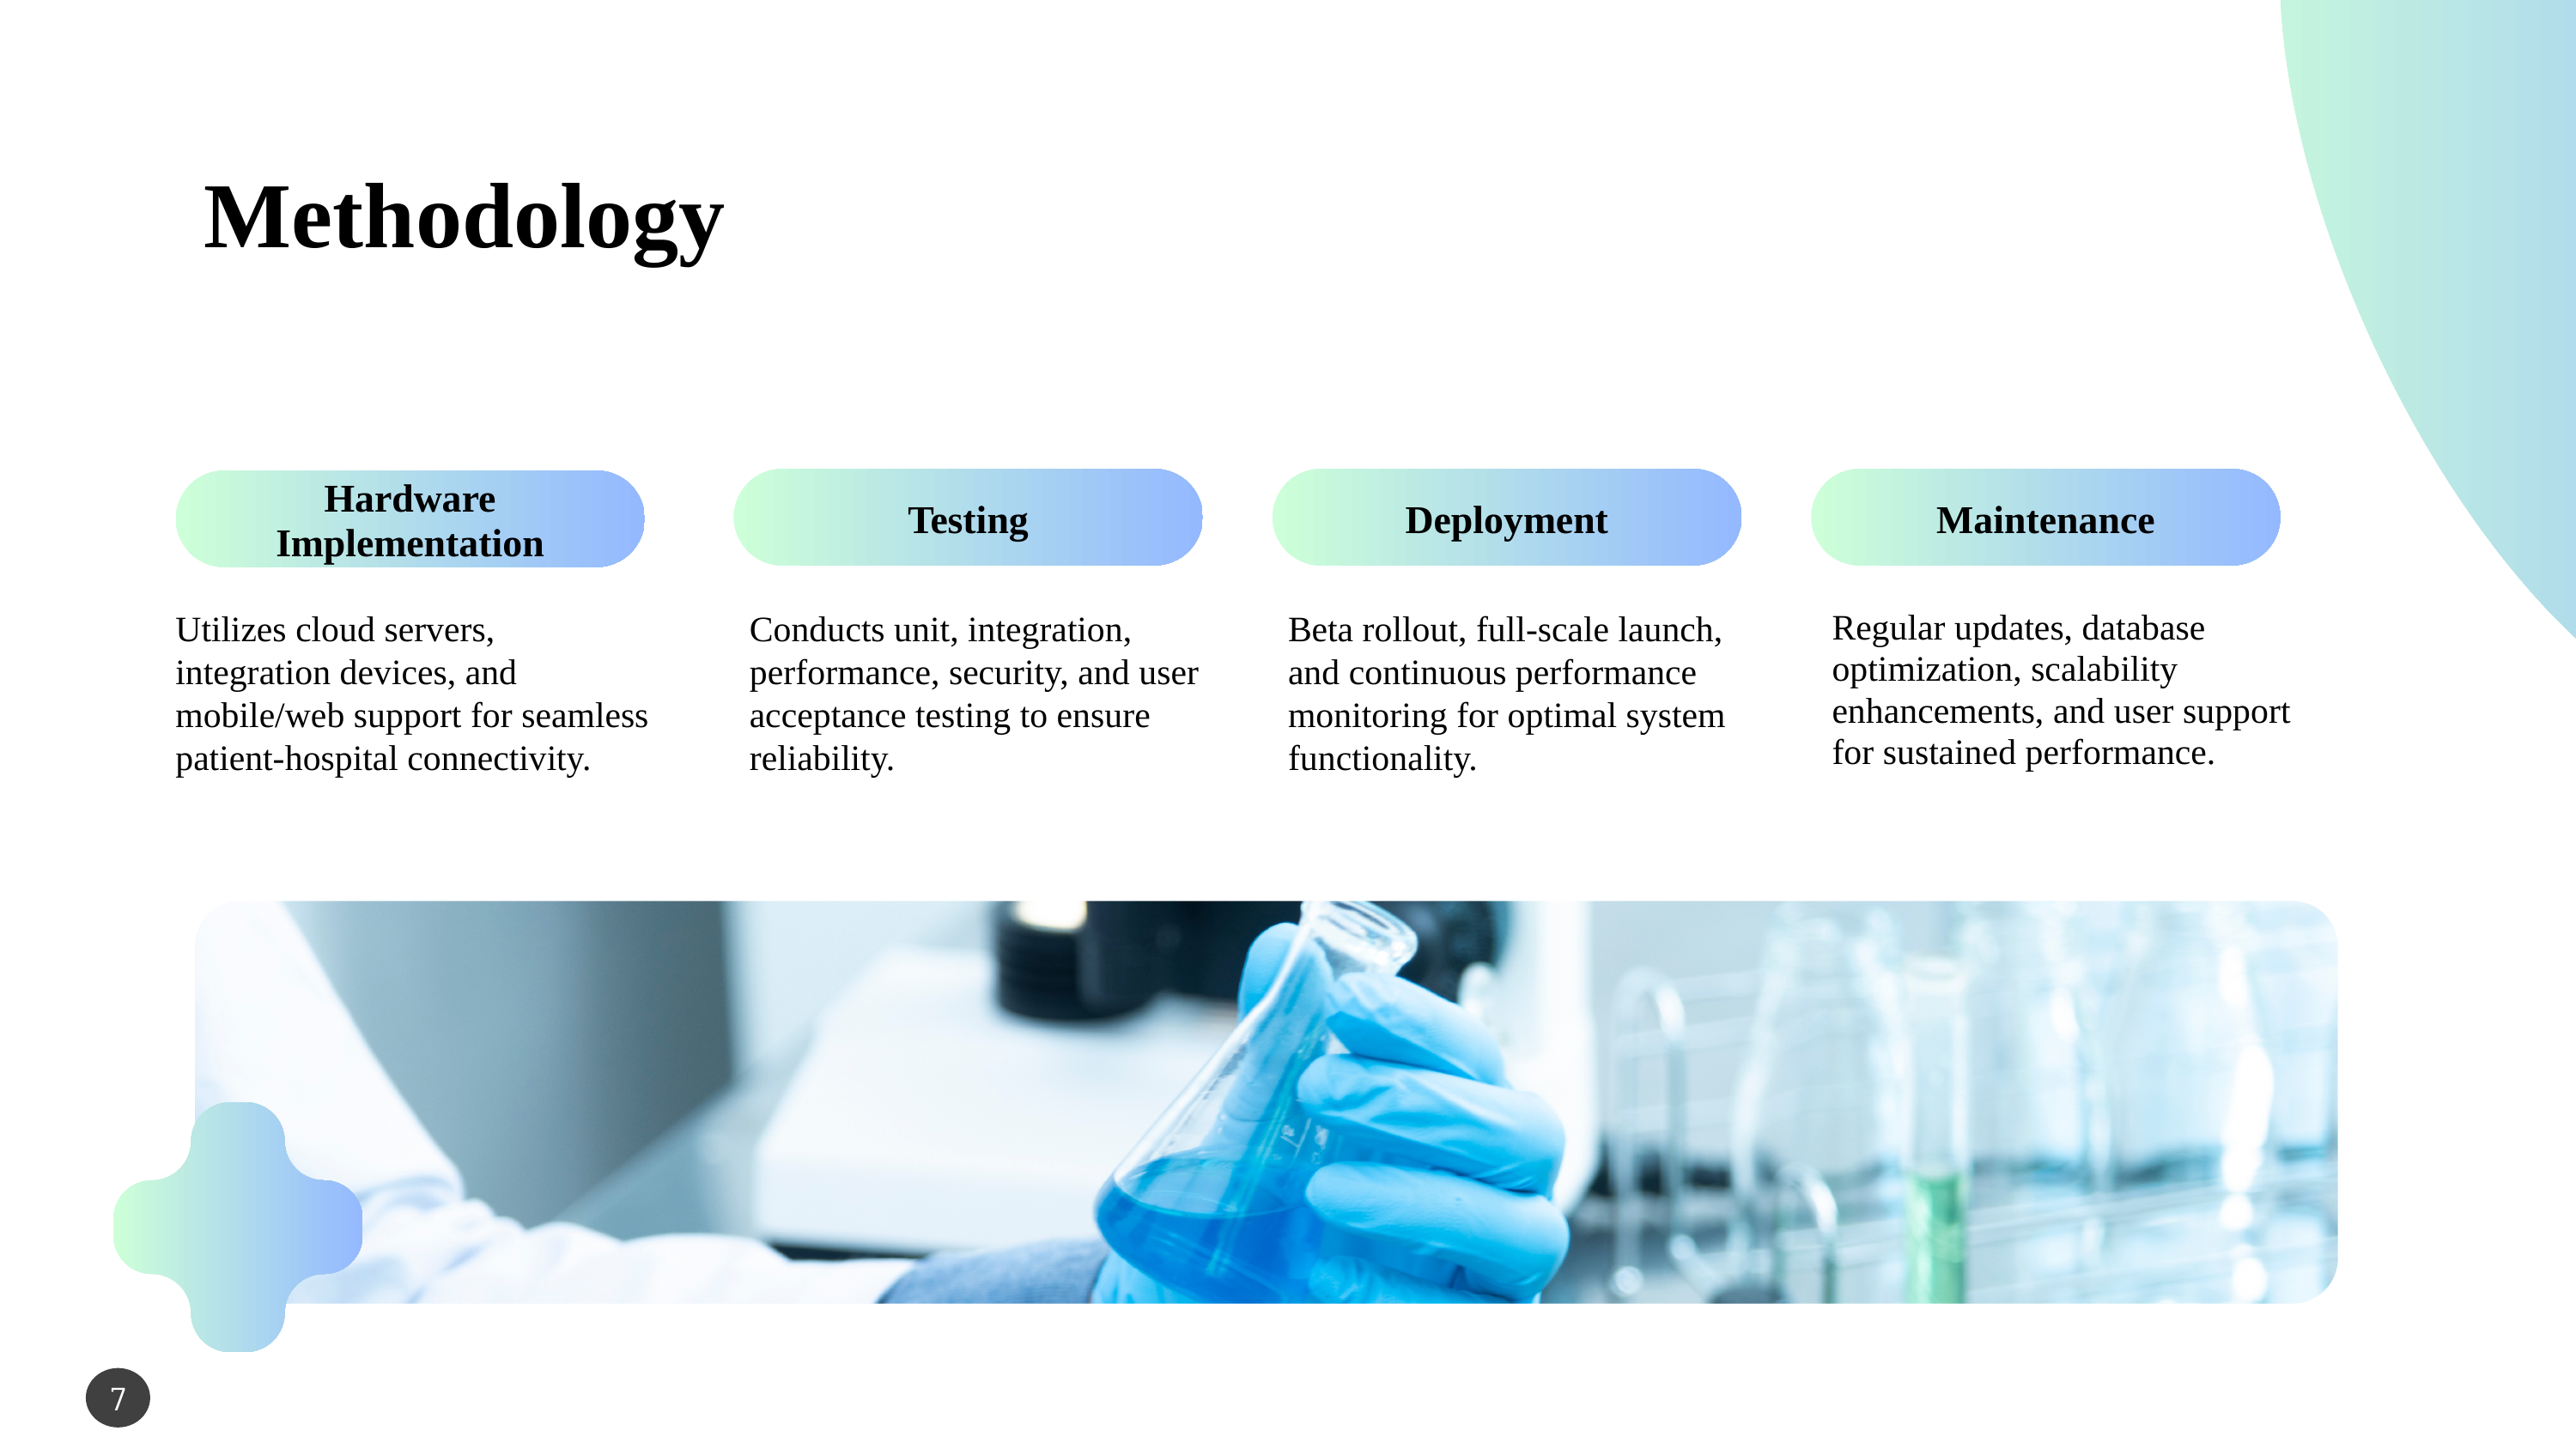

Methodology

Hardware Implementation
Testing
Deployment
Maintenance
Utilizes cloud servers, integration devices, and mobile/web support for seamless patient-hospital connectivity.
Conducts unit, integration, performance, security, and user acceptance testing to ensure reliability.
Beta rollout, full-scale launch, and continuous performance monitoring for optimal system functionality.
Regular updates, database optimization, scalability enhancements, and user support for sustained performance.

7